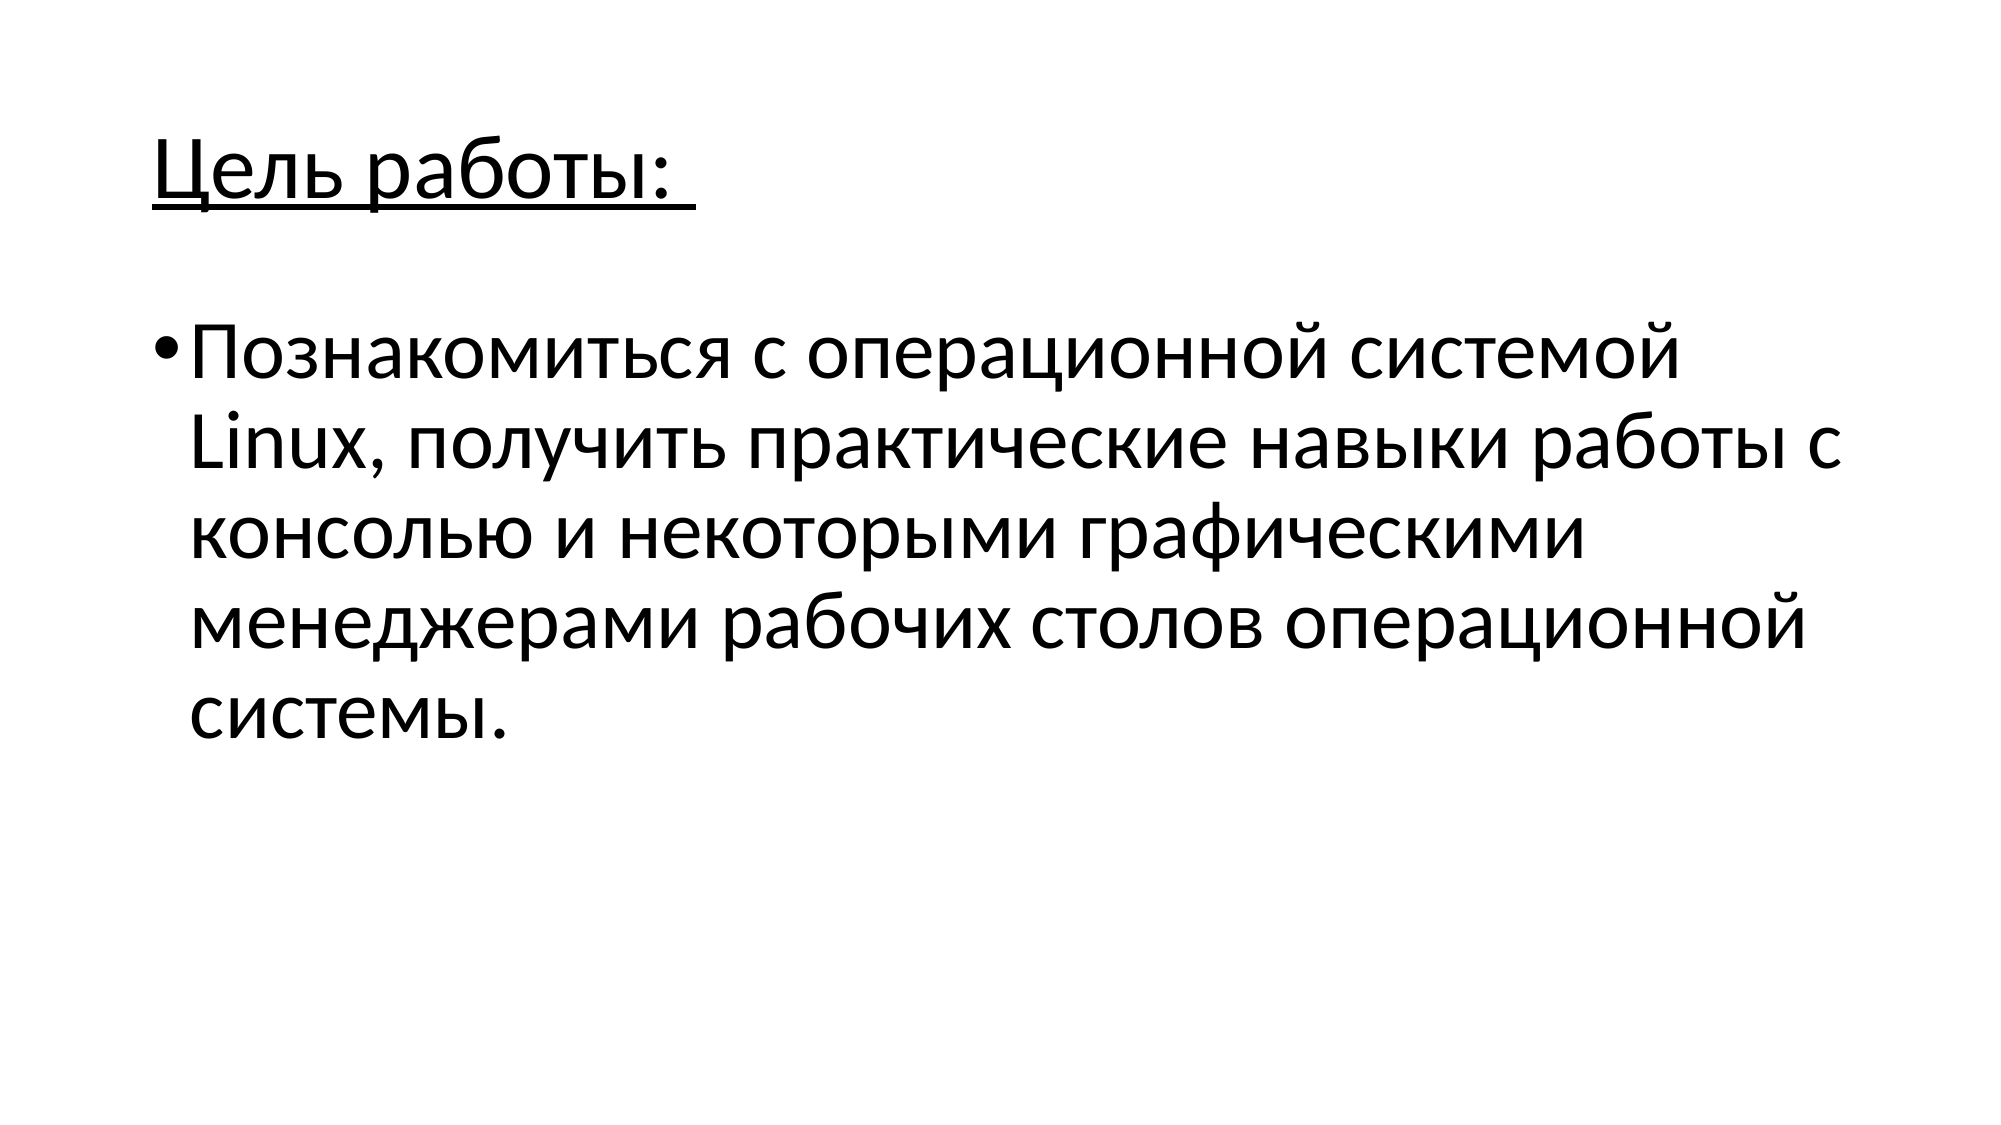

# Цель работы:
Познакомиться с операционной системой Linux, получить практические навыки работы с консолью и некоторыми графическими менеджерами рабочих столов операционной системы.